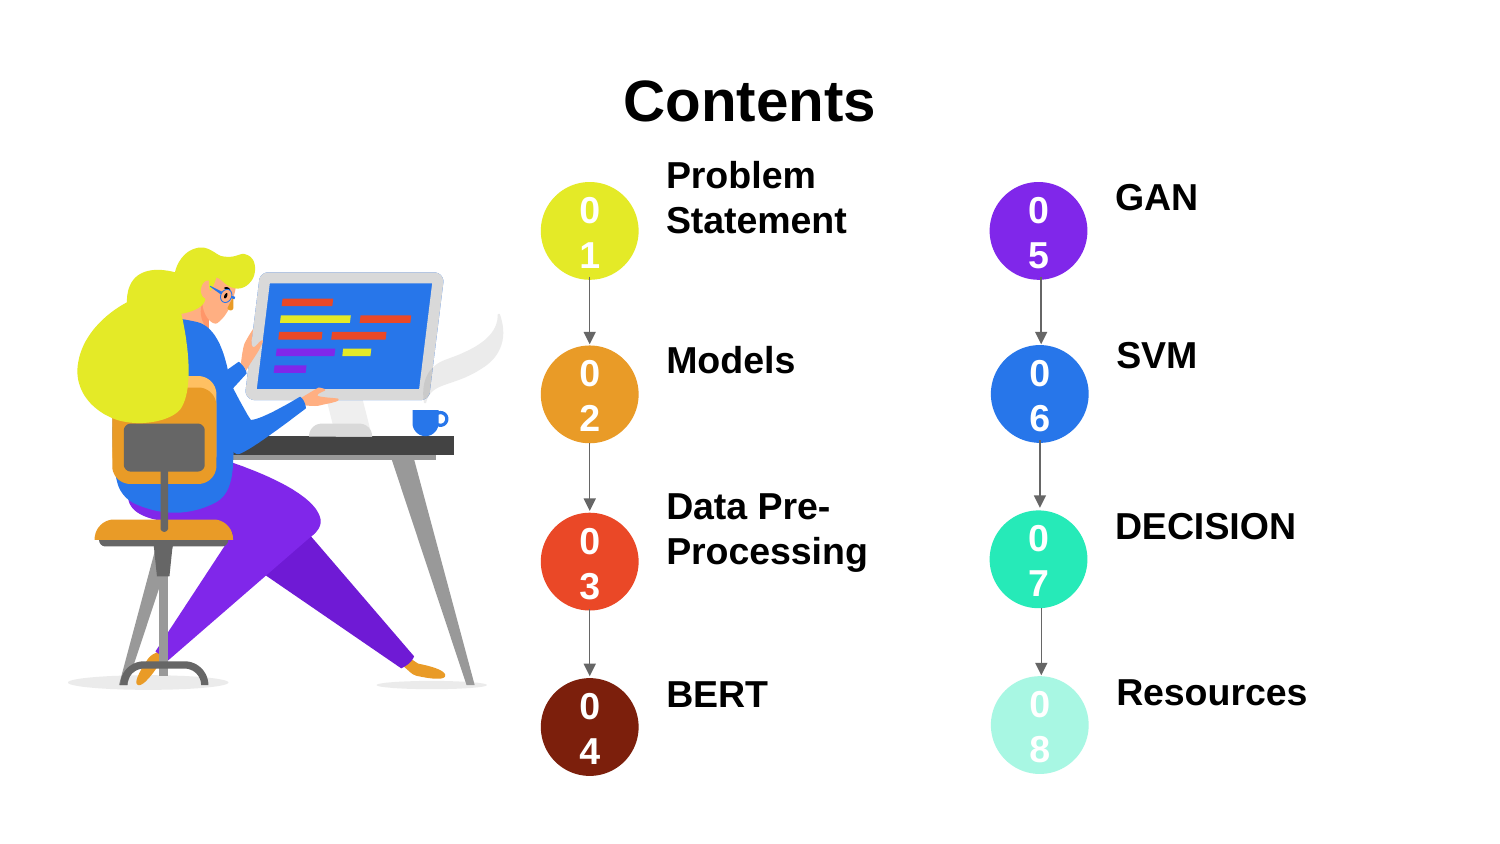

# Contents
Problem Statement
01
GAN
05

SVM
06
Models
02
DECISION
07
Data Pre-Processing
03
Resources
08
BERT
04